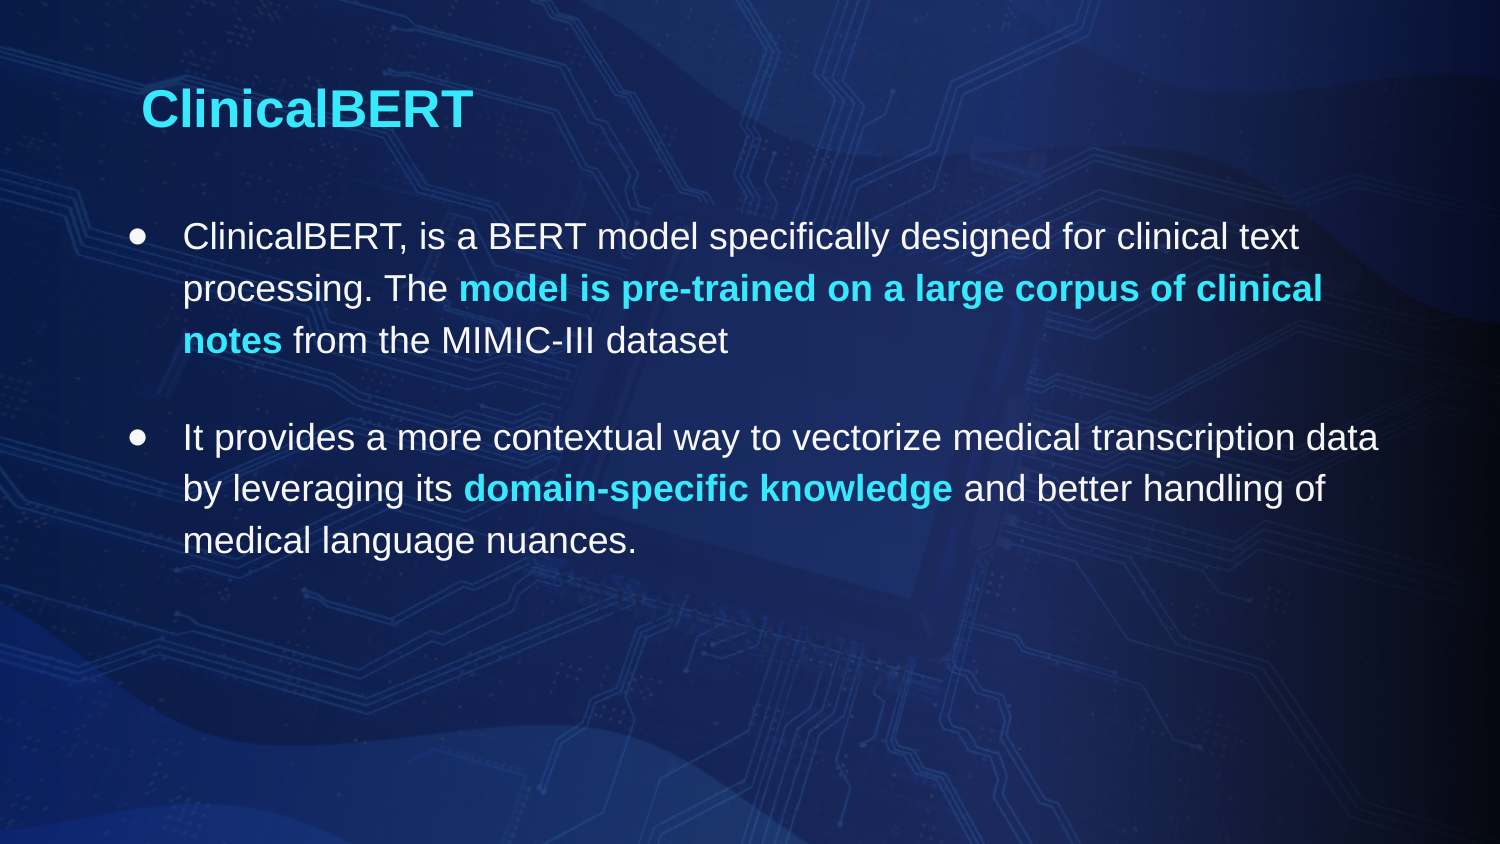

# ClinicalBERT
ClinicalBERT, is a BERT model specifically designed for clinical text processing. The model is pre-trained on a large corpus of clinical notes from the MIMIC-III dataset
It provides a more contextual way to vectorize medical transcription data by leveraging its domain-specific knowledge and better handling of medical language nuances.